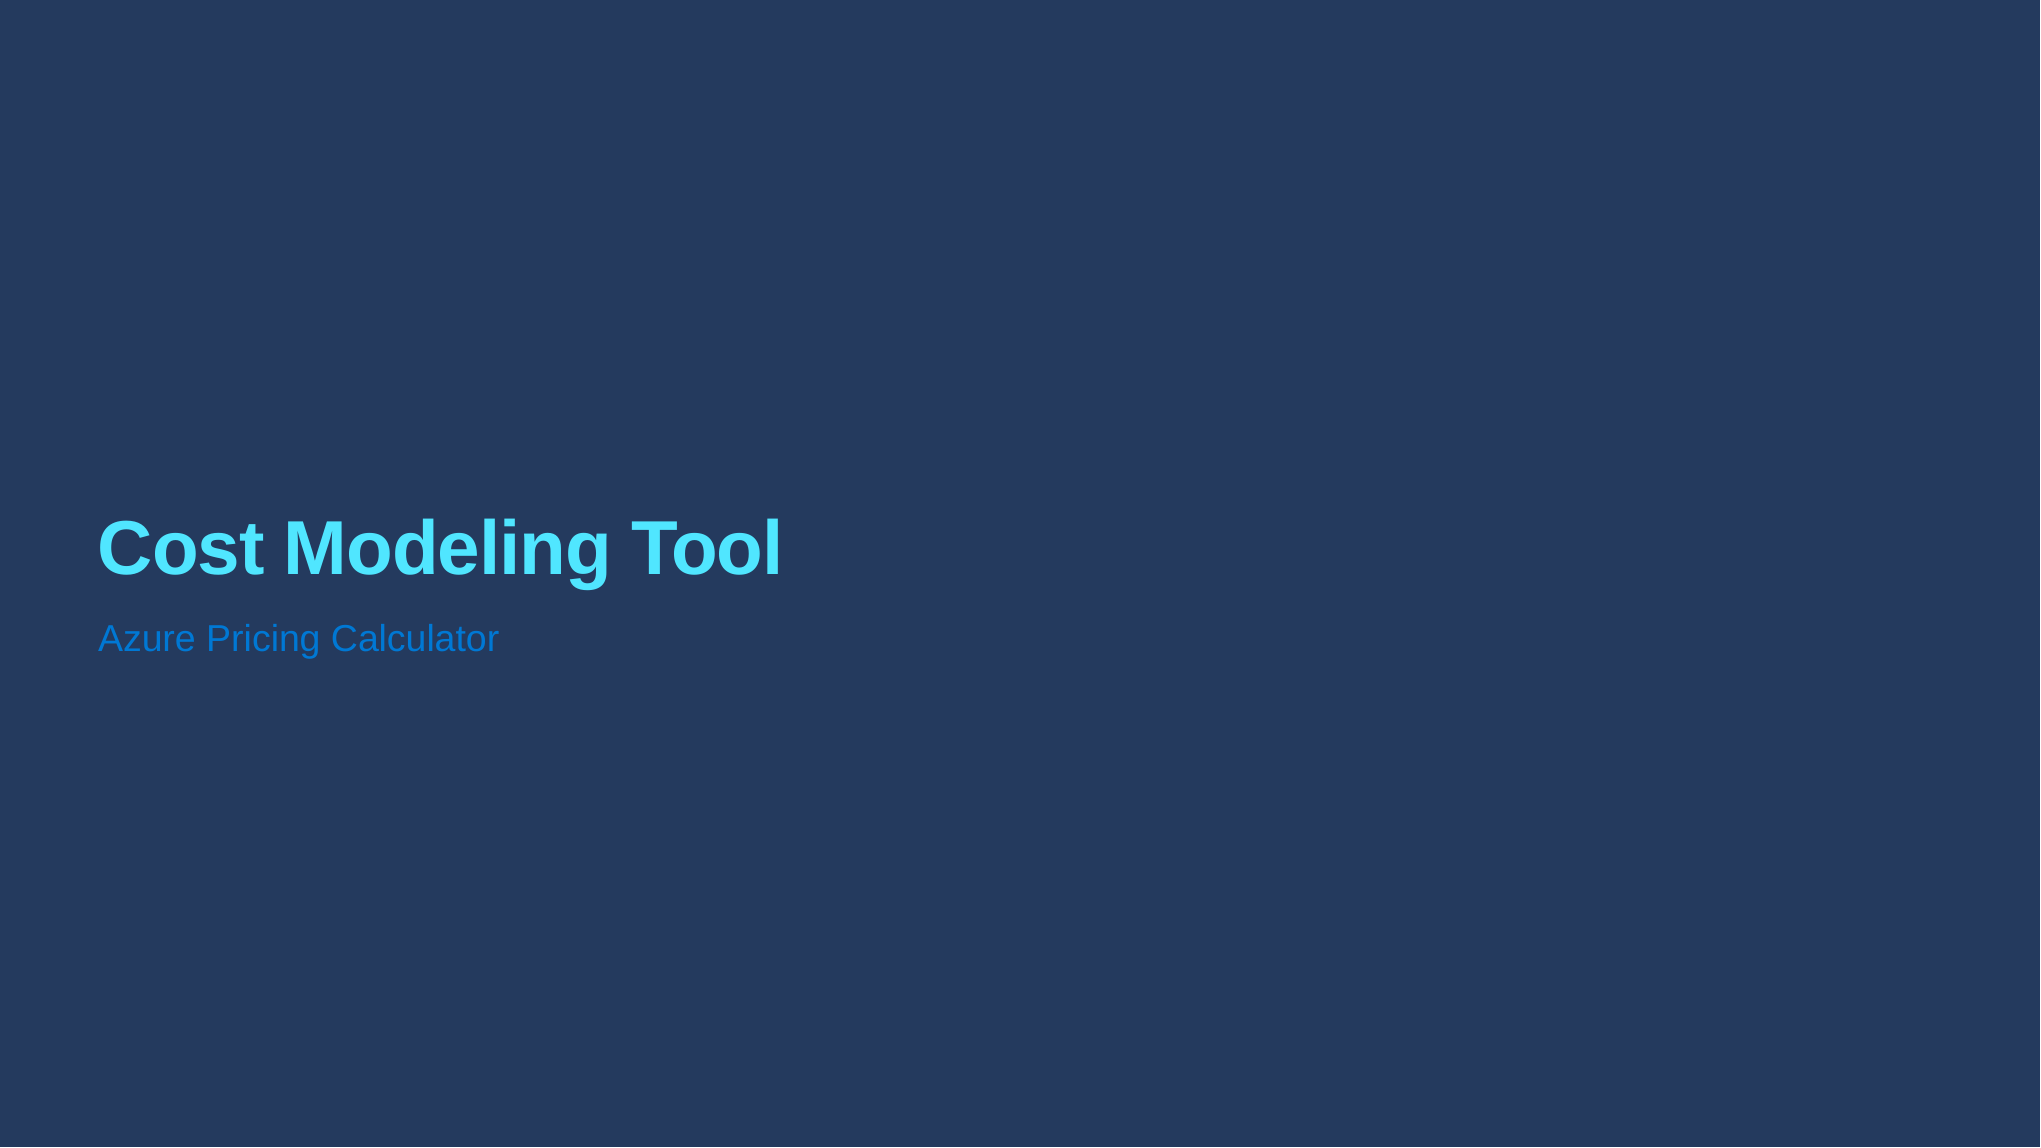

# Cost Modeling Tool
Azure Pricing Calculator